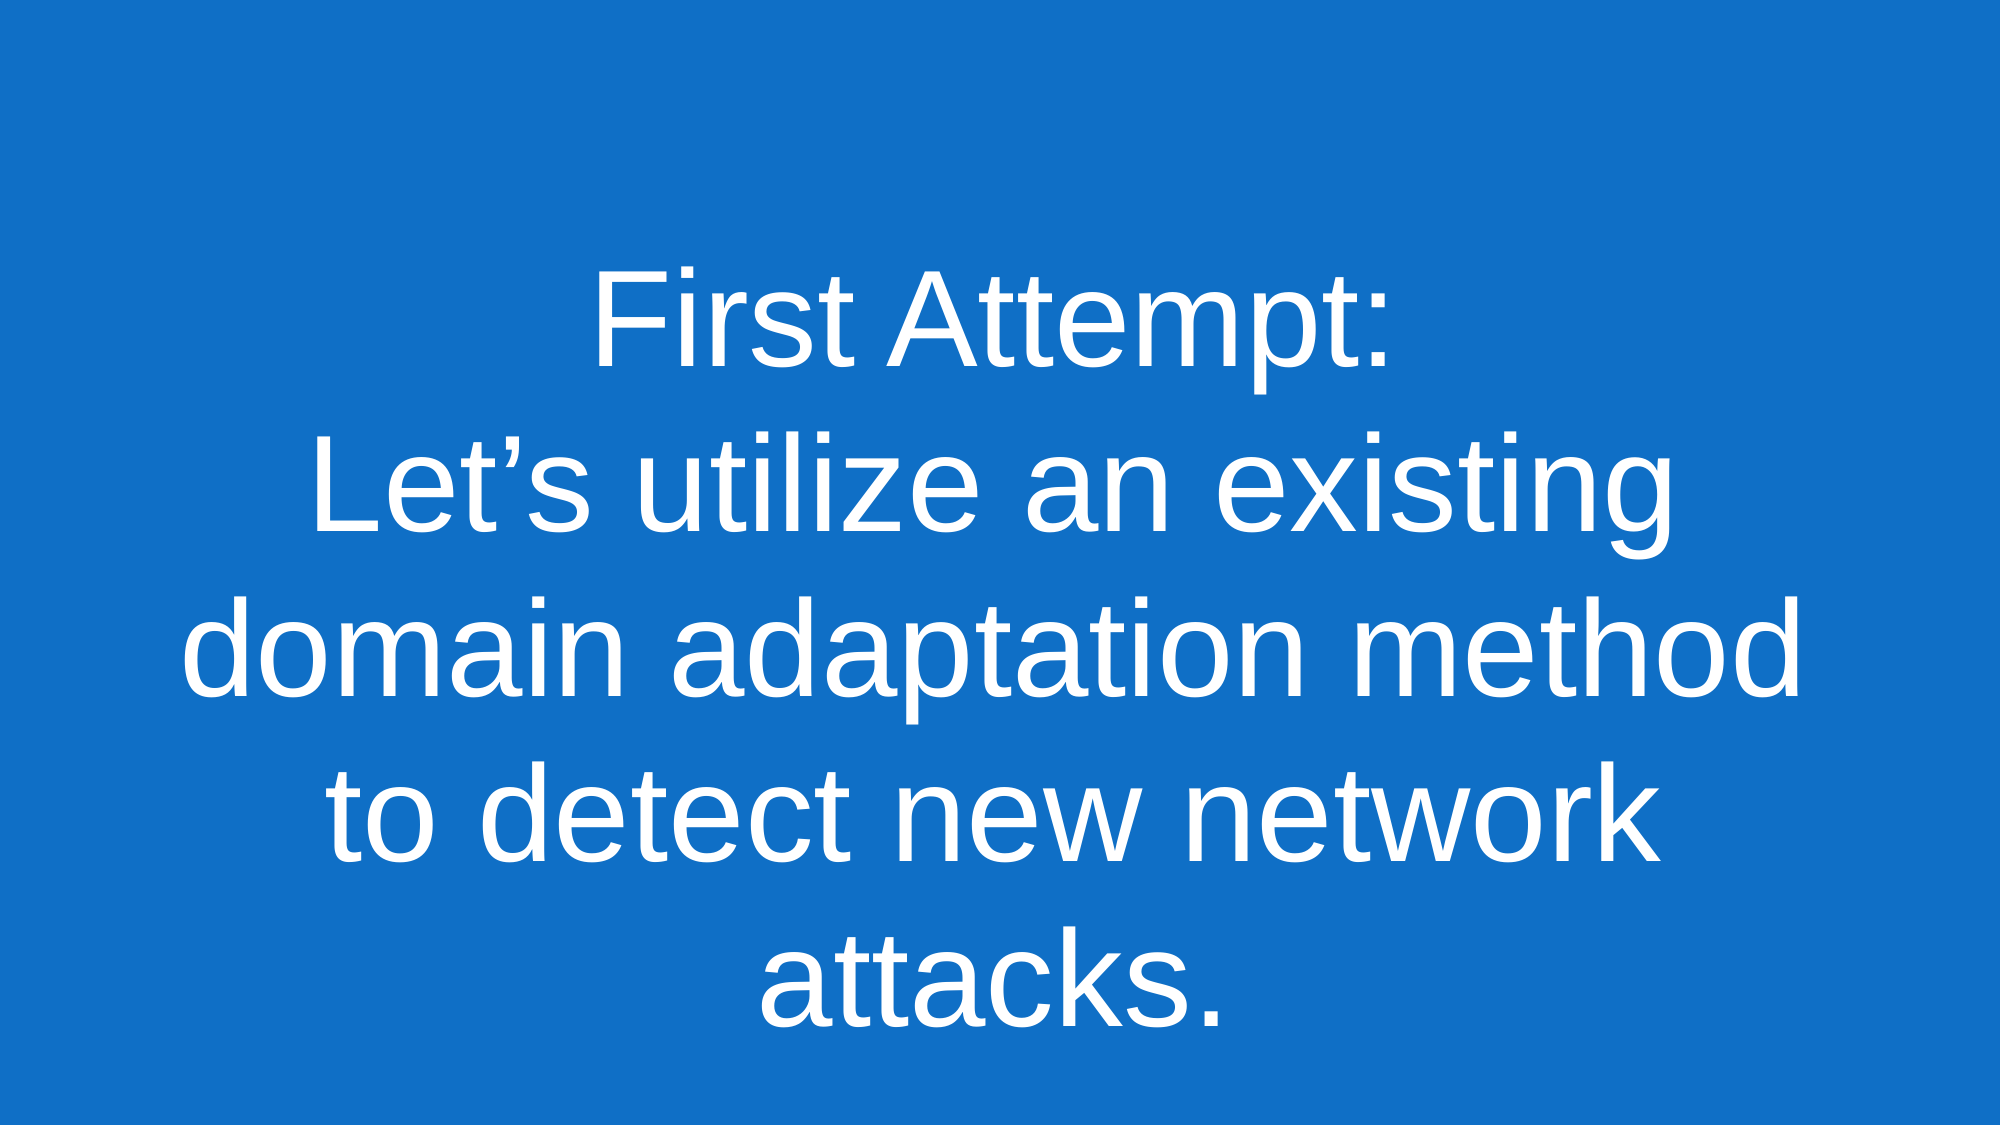

First Attempt:
Let’s utilize an existing domain adaptation method to detect new network attacks.